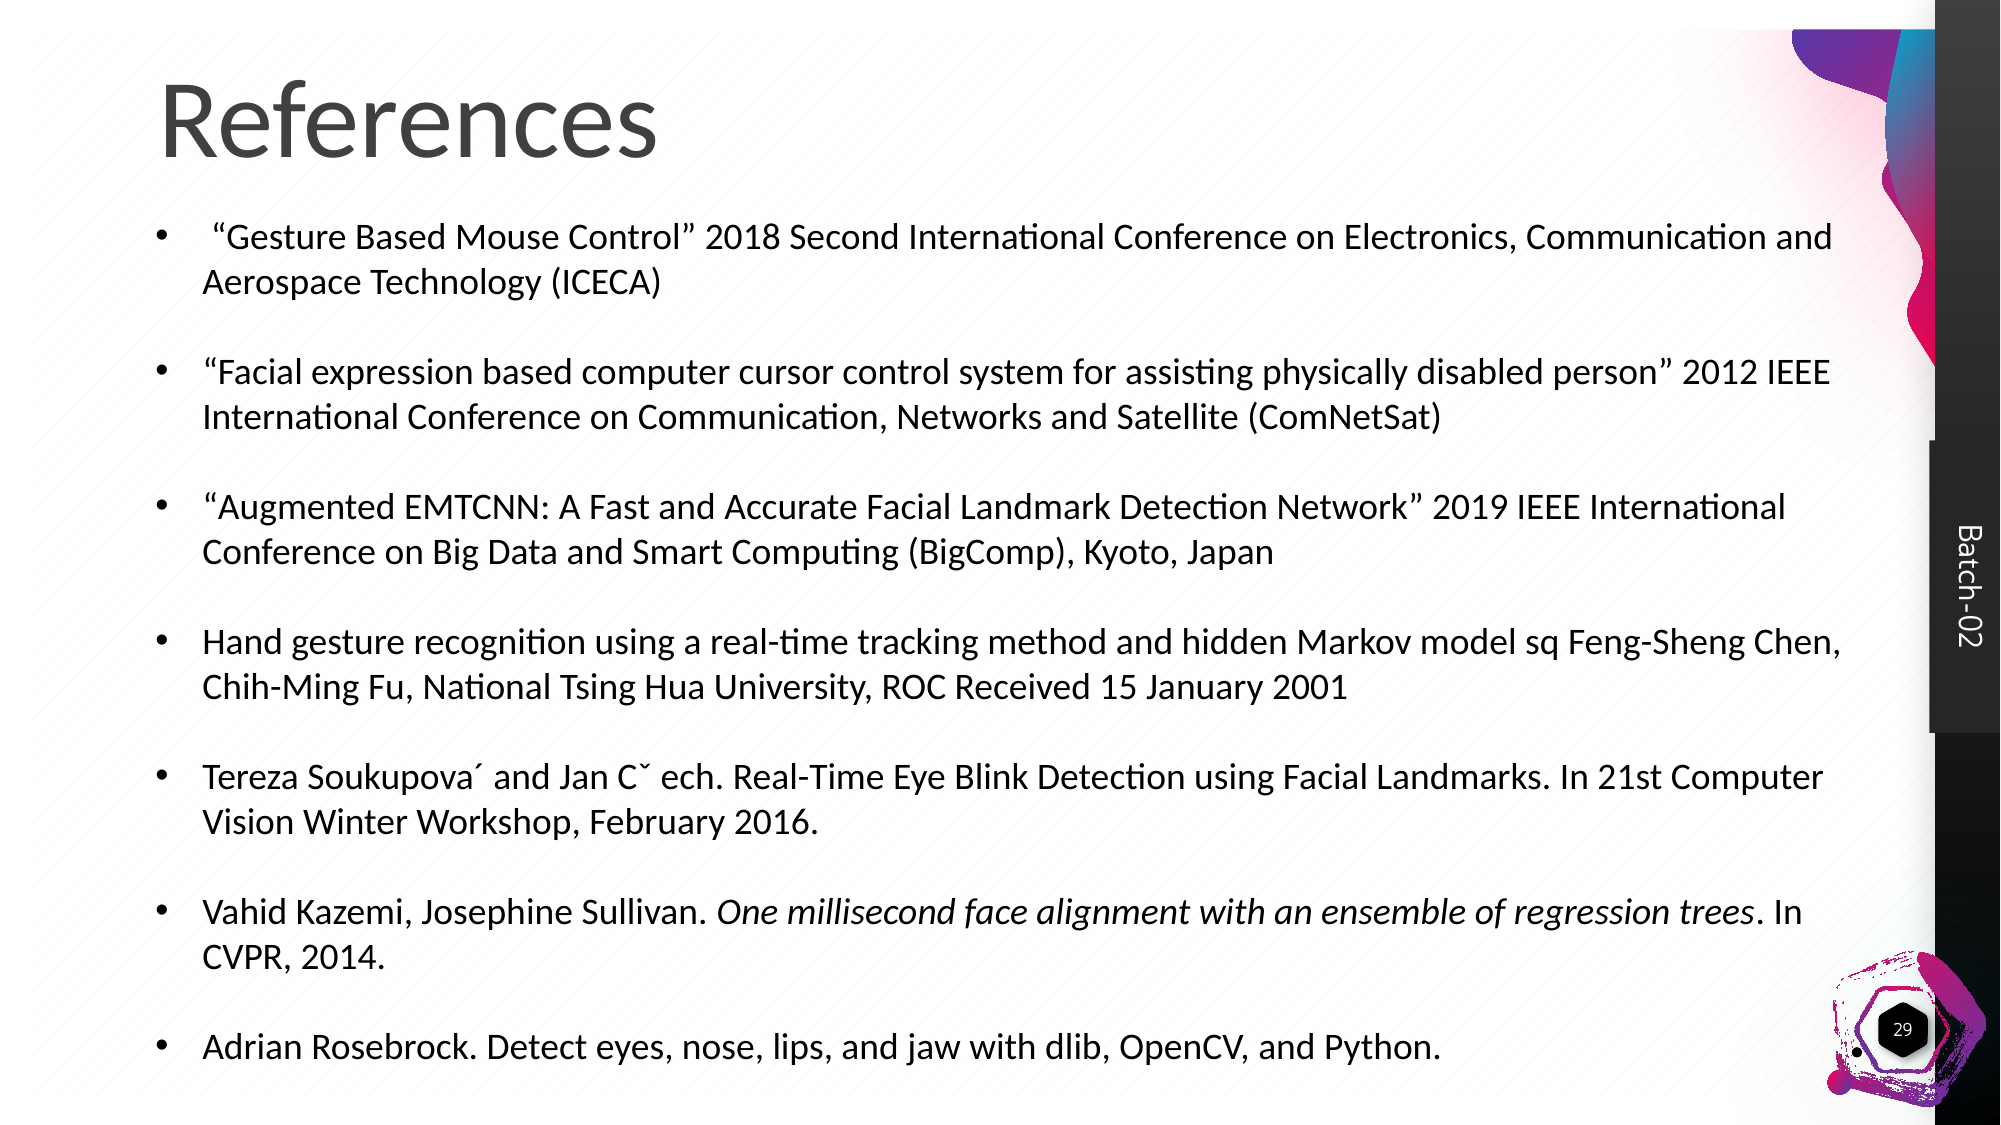

# References
 “Gesture Based Mouse Control” 2018 Second International Conference on Electronics, Communication and Aerospace Technology (ICECA)

“Facial expression based computer cursor control system for assisting physically disabled person” 2012 IEEE International Conference on Communication, Networks and Satellite (ComNetSat)

“Augmented EMTCNN: A Fast and Accurate Facial Landmark Detection Network” 2019 IEEE International Conference on Big Data and Smart Computing (BigComp), Kyoto, Japan

Hand gesture recognition using a real-time tracking method and hidden Markov model sq Feng-Sheng Chen, Chih-Ming Fu, National Tsing Hua University, ROC Received 15 January 2001

Tereza Soukupova´ and Jan Cˇ ech. Real-Time Eye Blink Detection using Facial Landmarks. In 21st Computer Vision Winter Workshop, February 2016.

Vahid Kazemi, Josephine Sullivan. One millisecond face alignment with an ensemble of regression trees. In CVPR, 2014.

Adrian Rosebrock. Detect eyes, nose, lips, and jaw with dlib, OpenCV, and Python.
Batch-02
29